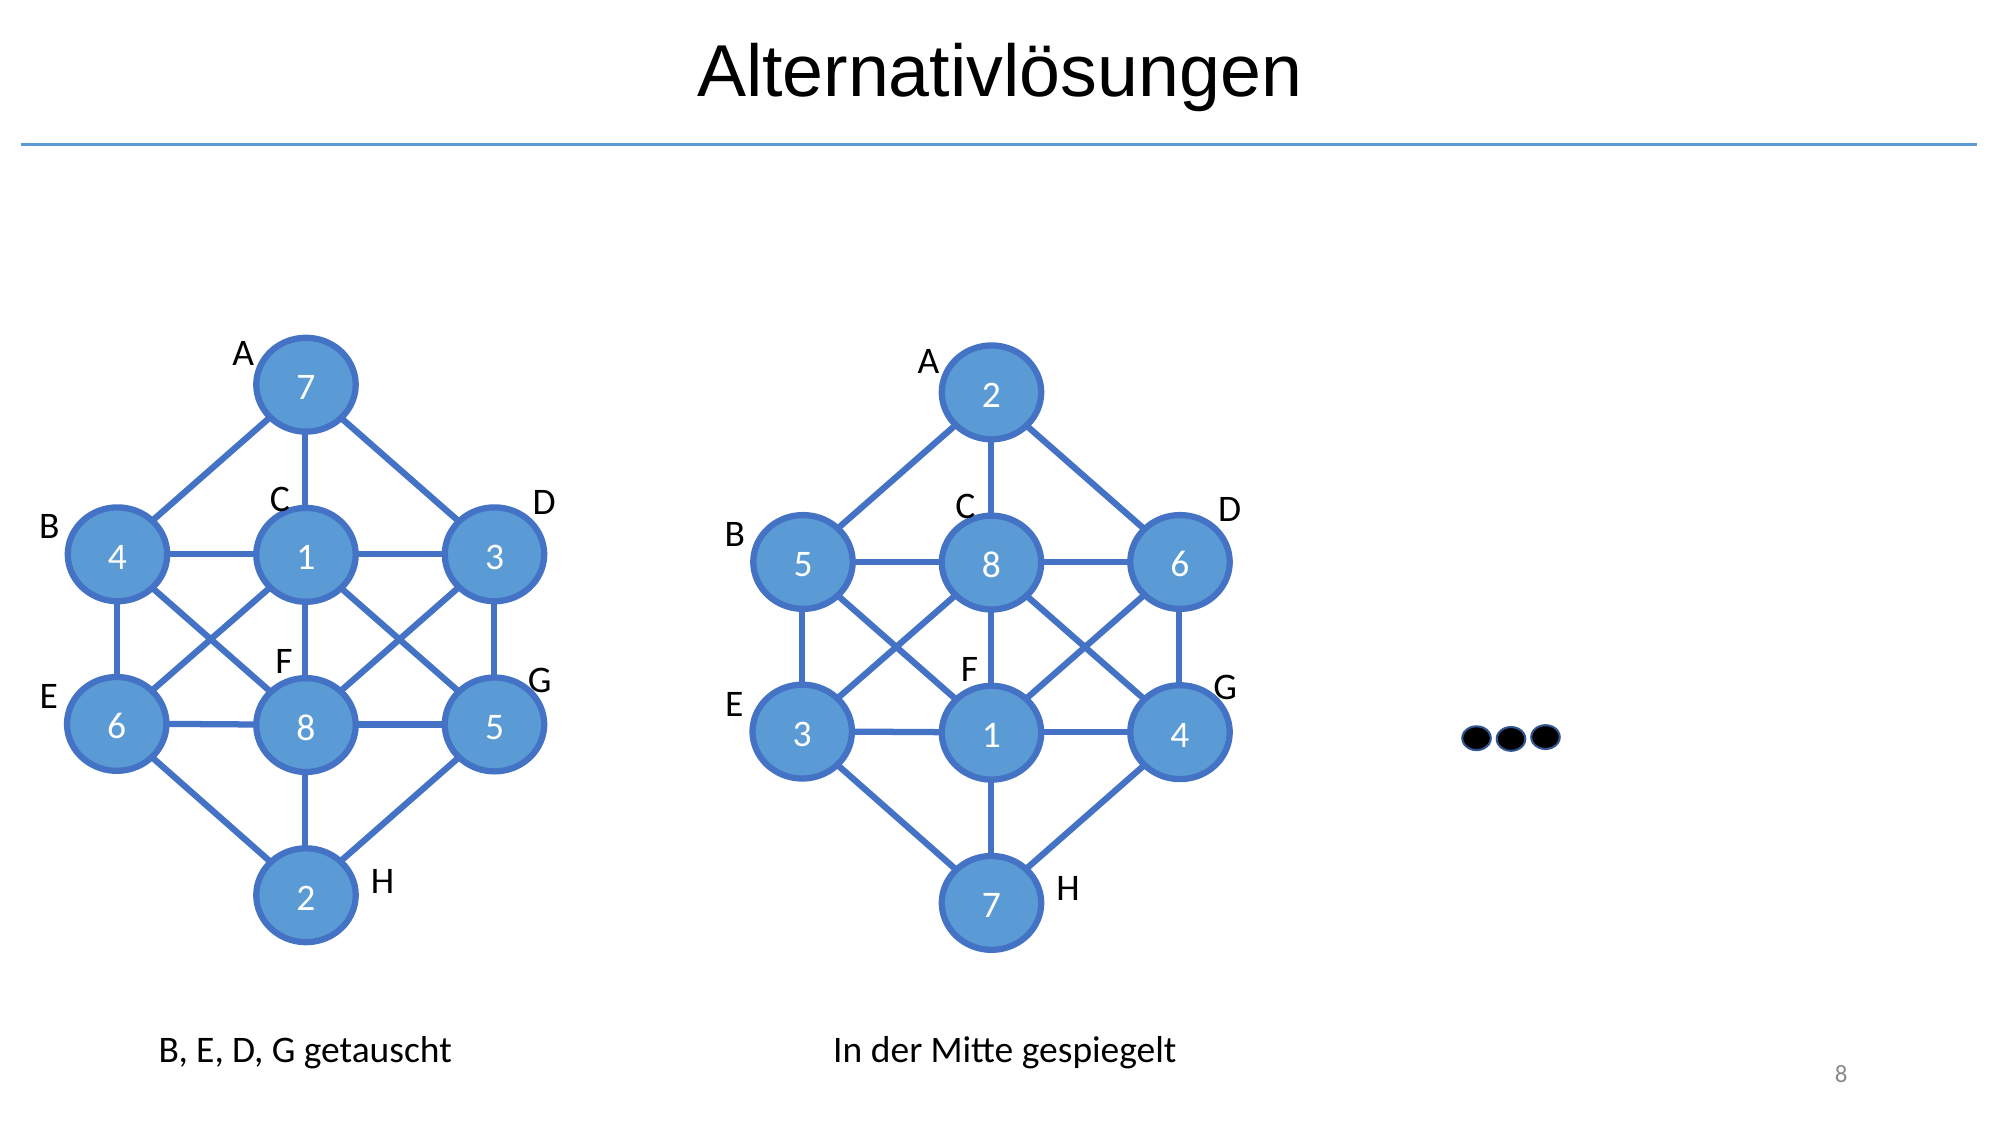

# Alternativlösungen
A

7
4
3

1
6
5

8

2
C
D
B
F
G
E
H
A

2
5
6

8
3
4

1

7
C
D
B
F
G
E
H

B, E, D, G getauscht
In der Mitte gespiegelt
8